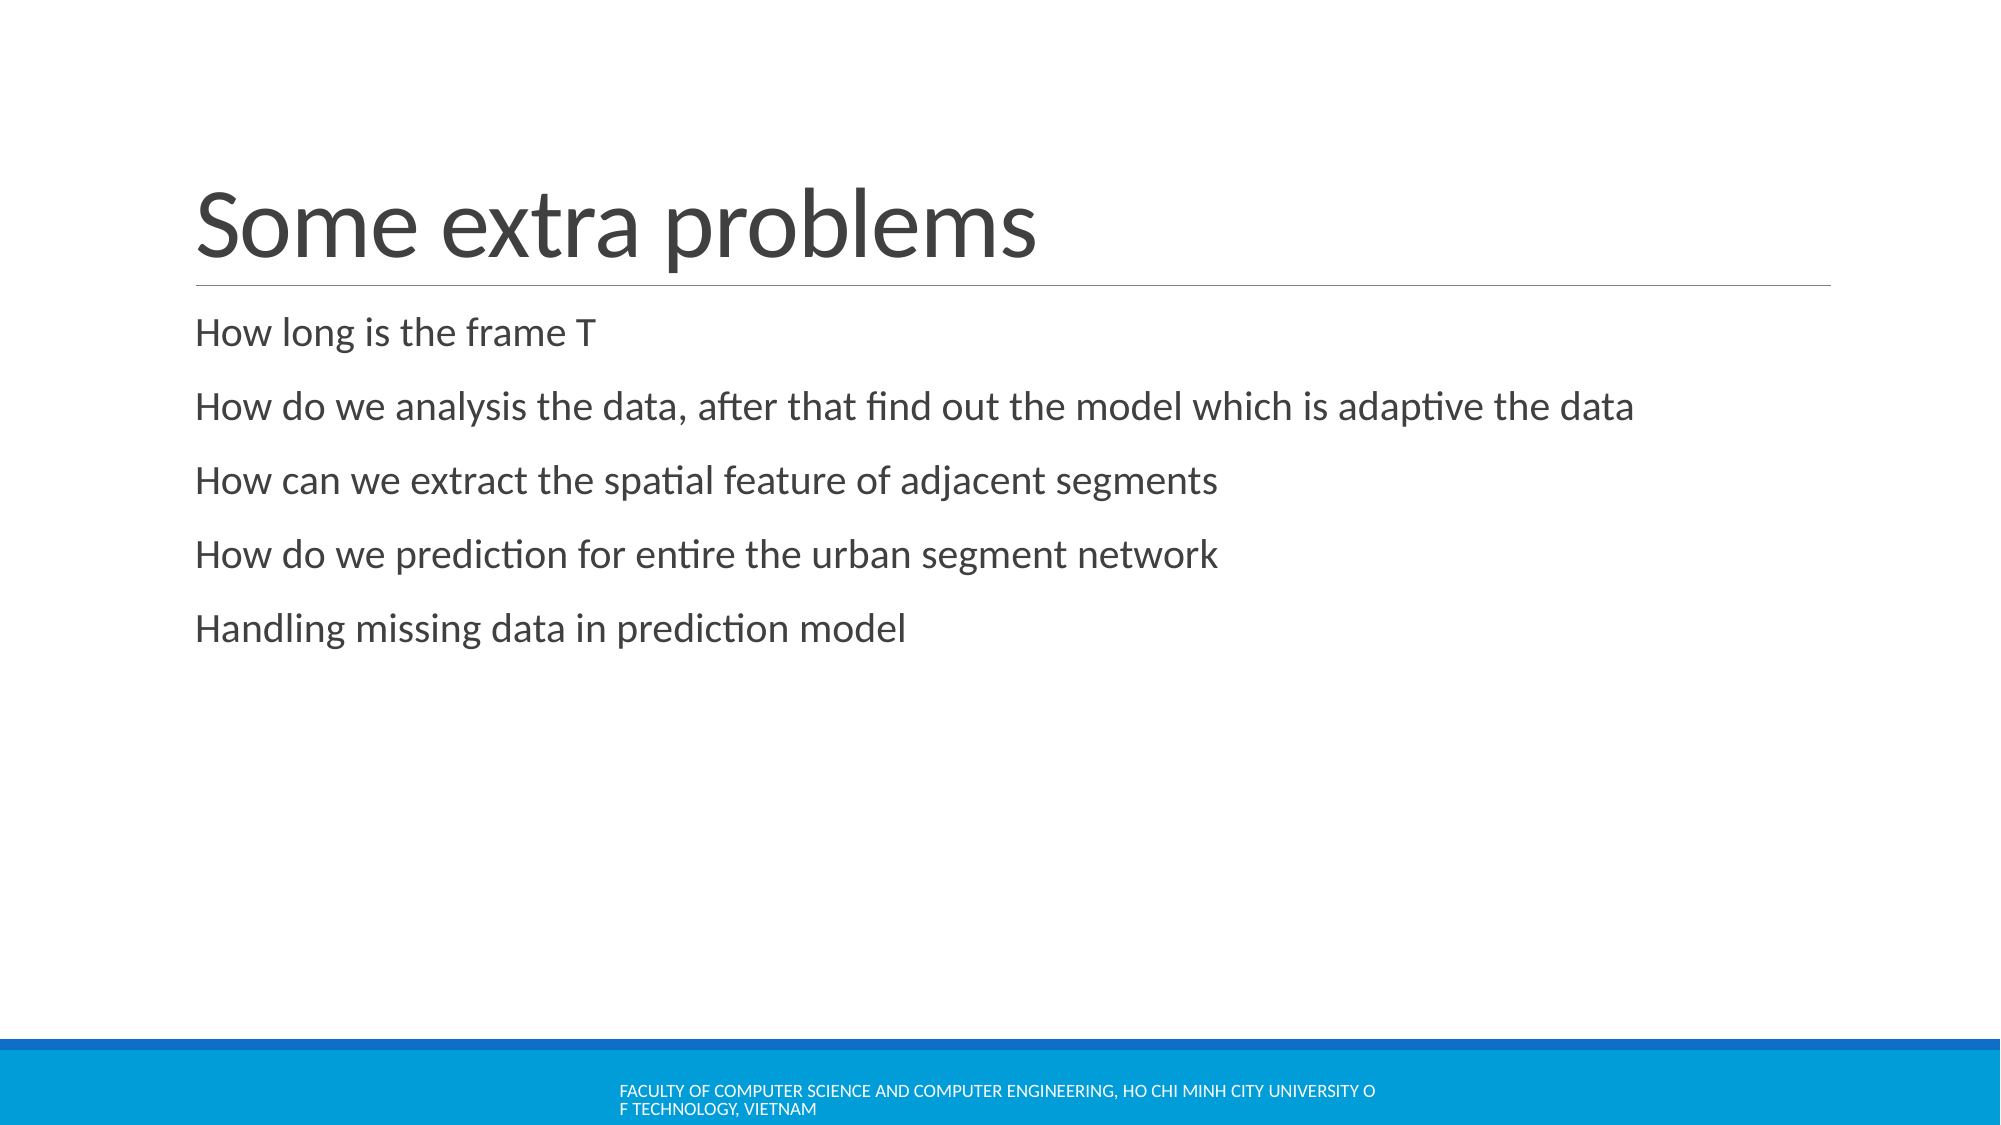

# Some extra problems
How long is the frame T
How do we analysis the data, after that find out the model which is adaptive the data
How can we extract the spatial feature of adjacent segments
How do we prediction for entire the urban segment network
Handling missing data in prediction model

Faculty of Computer Science and Computer Engineering, Ho Chi Minh City University of Technology, Vietnam